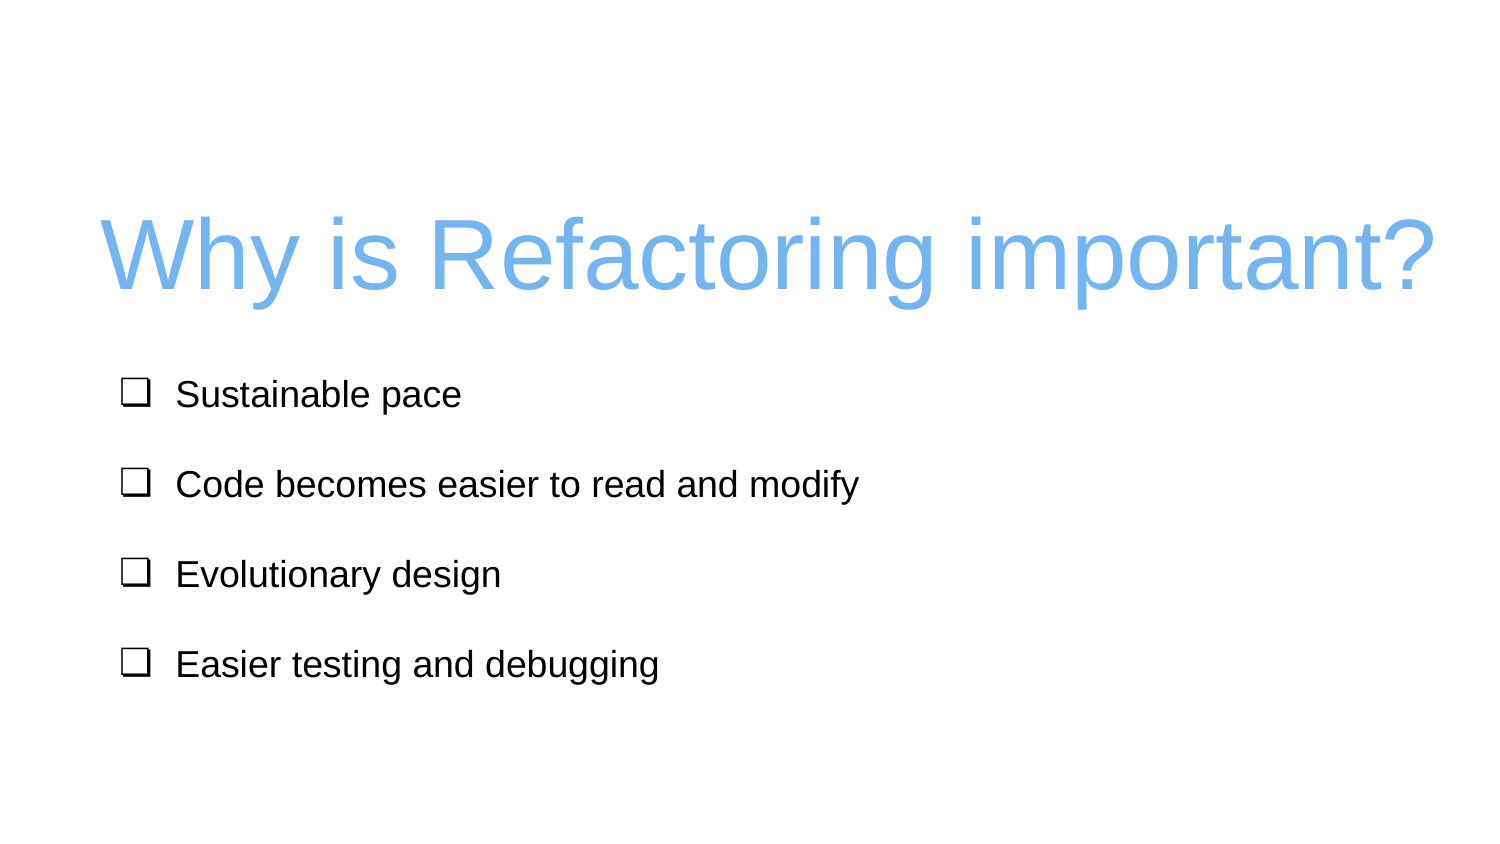

# Why is Refactoring important?
Sustainable pace

Code becomes easier to read and modify

Evolutionary design

Easier testing and debugging